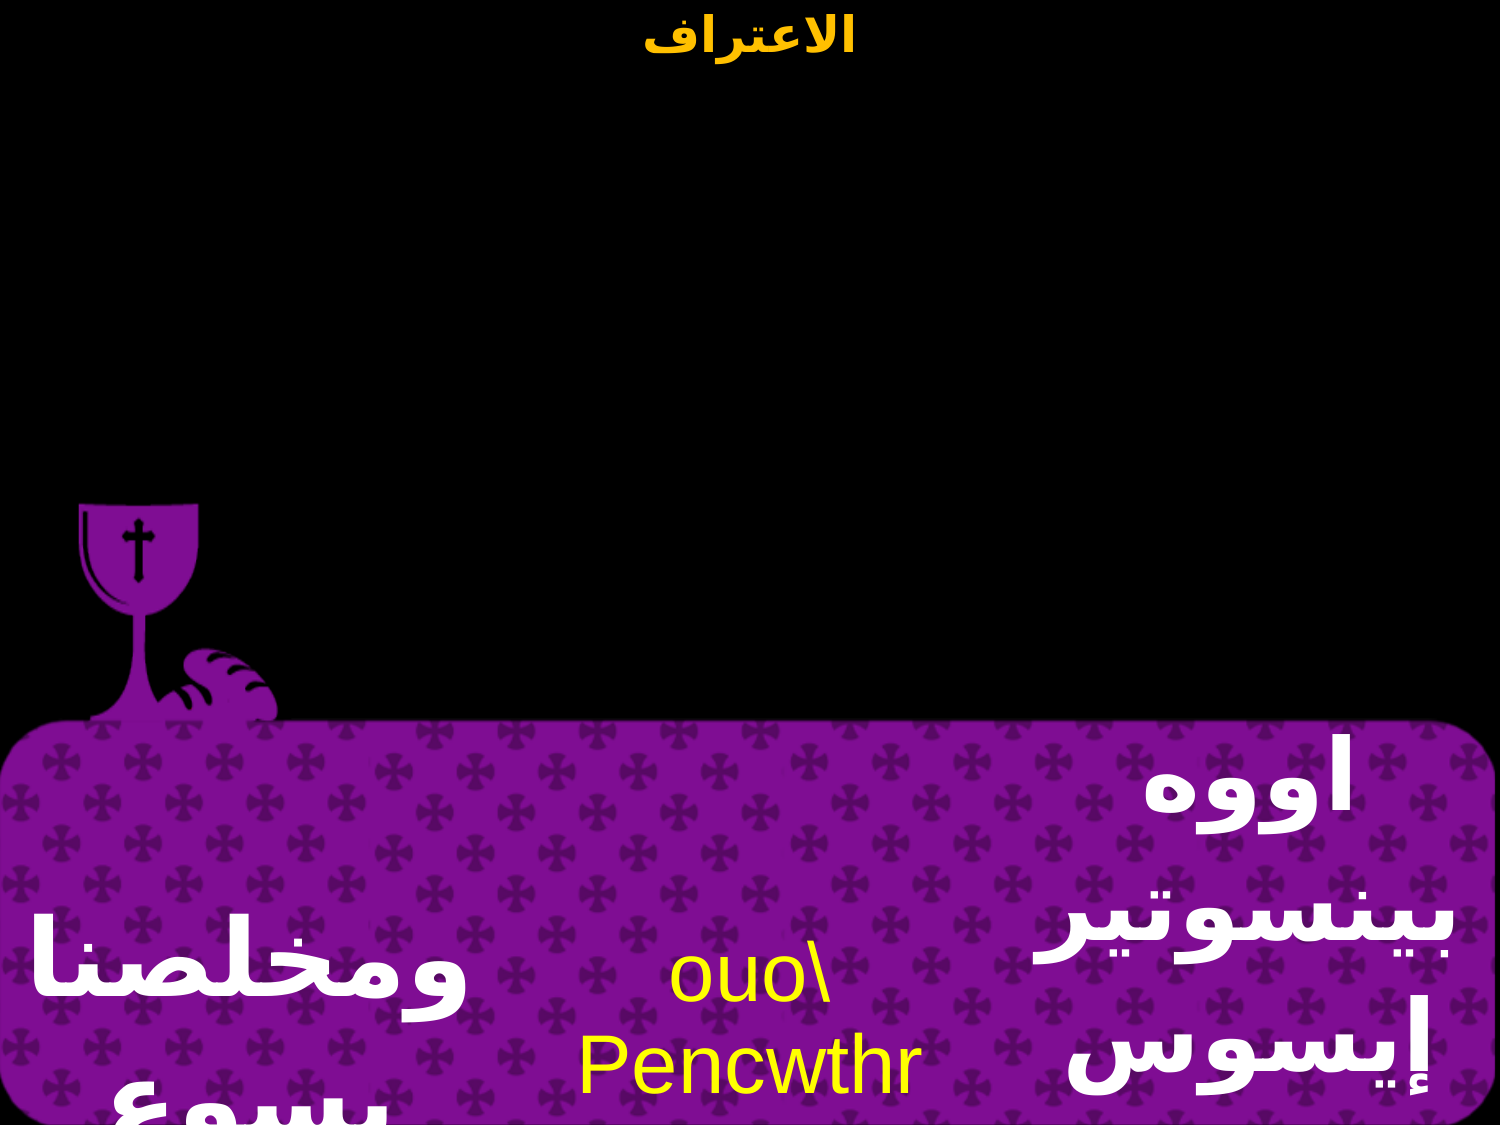

| ومخلصنا يسوع المسيح | ouo\ Pencwthr Ihcouc Pi`xrictoc. | اووه بينسوتير إيسوس بي إخرستوس |
| --- | --- | --- |